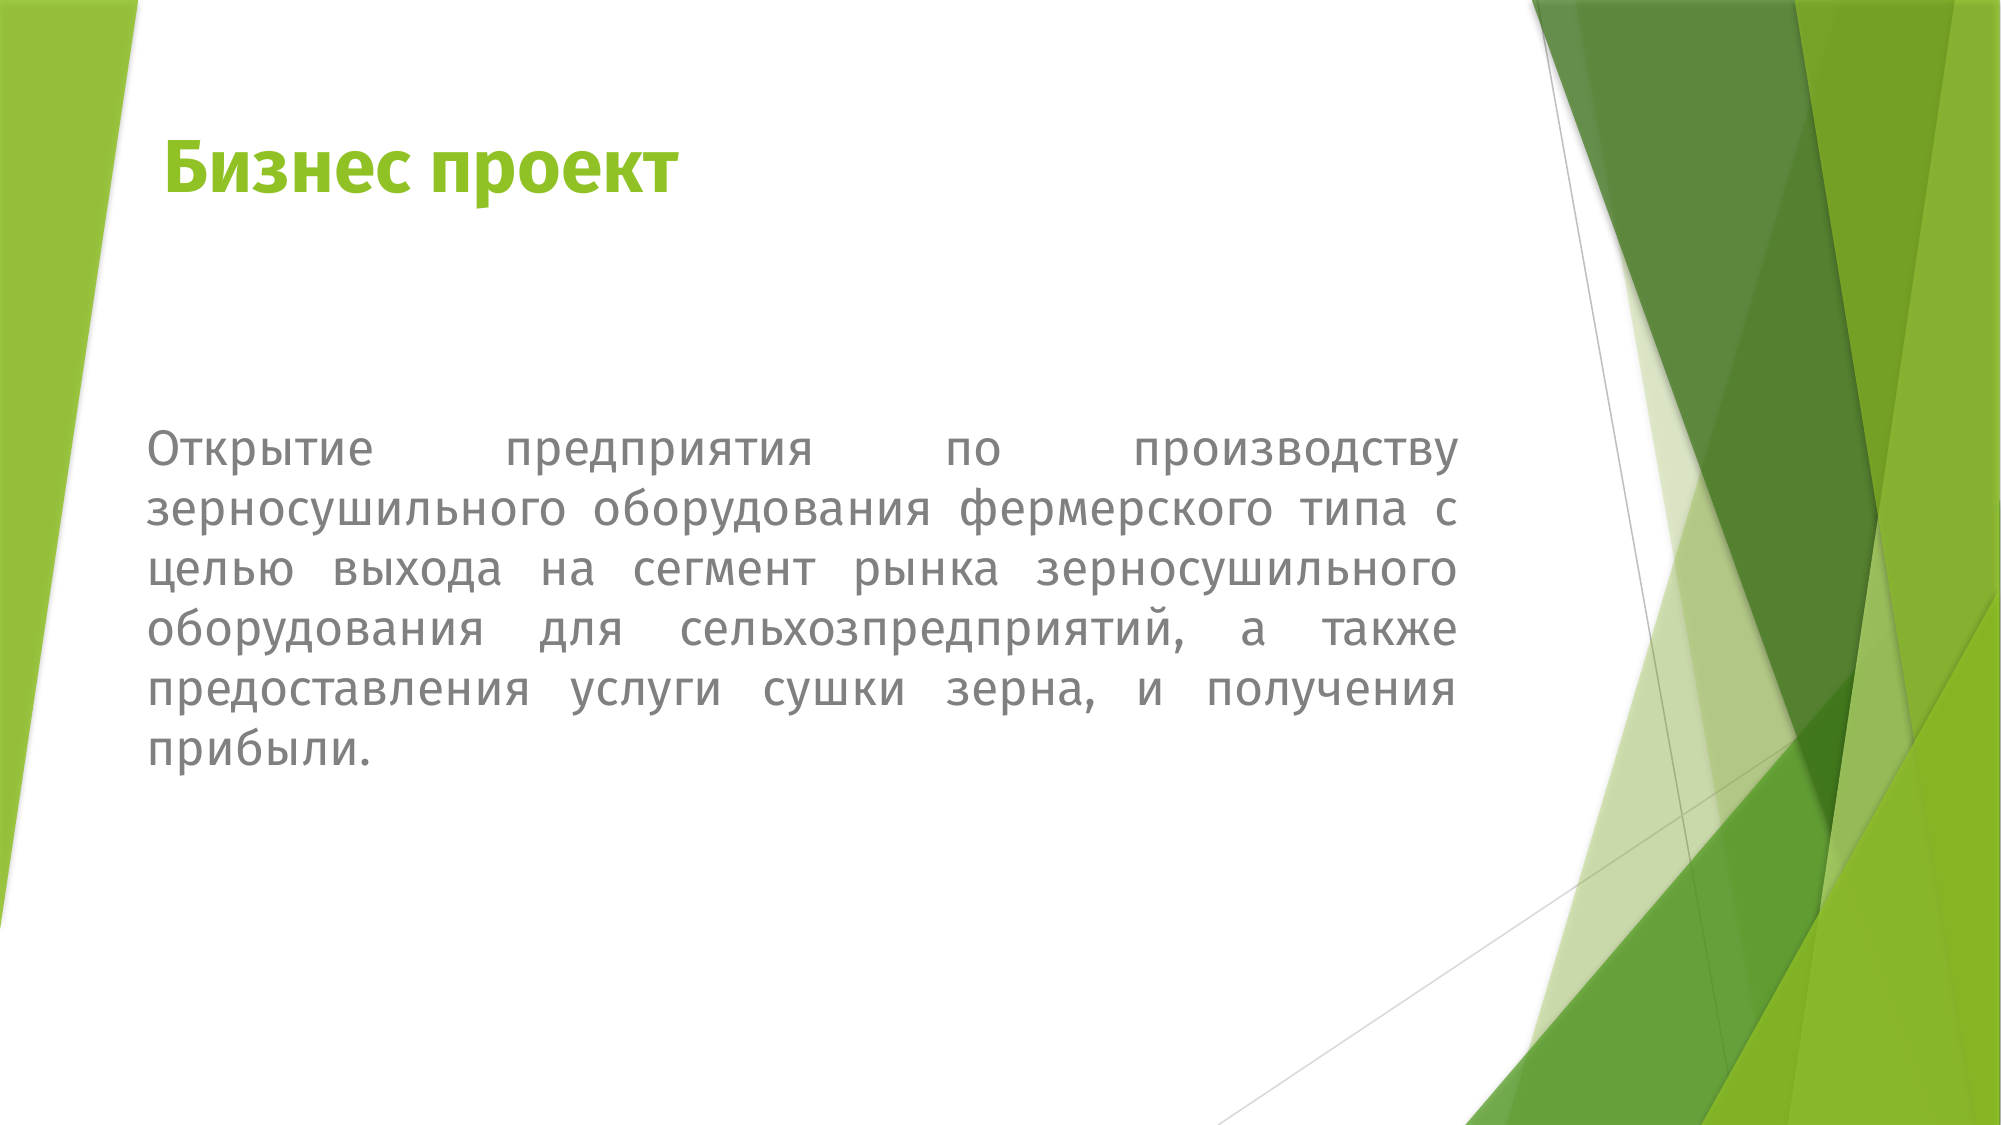

Бизнес проект
Открытие предприятия по производству зерносушильного оборудования фермерского типа с целью выхода на сегмент рынка зерносушильного оборудования для сельхозпредприятий, а также предоставления услуги сушки зерна, и получения прибыли.